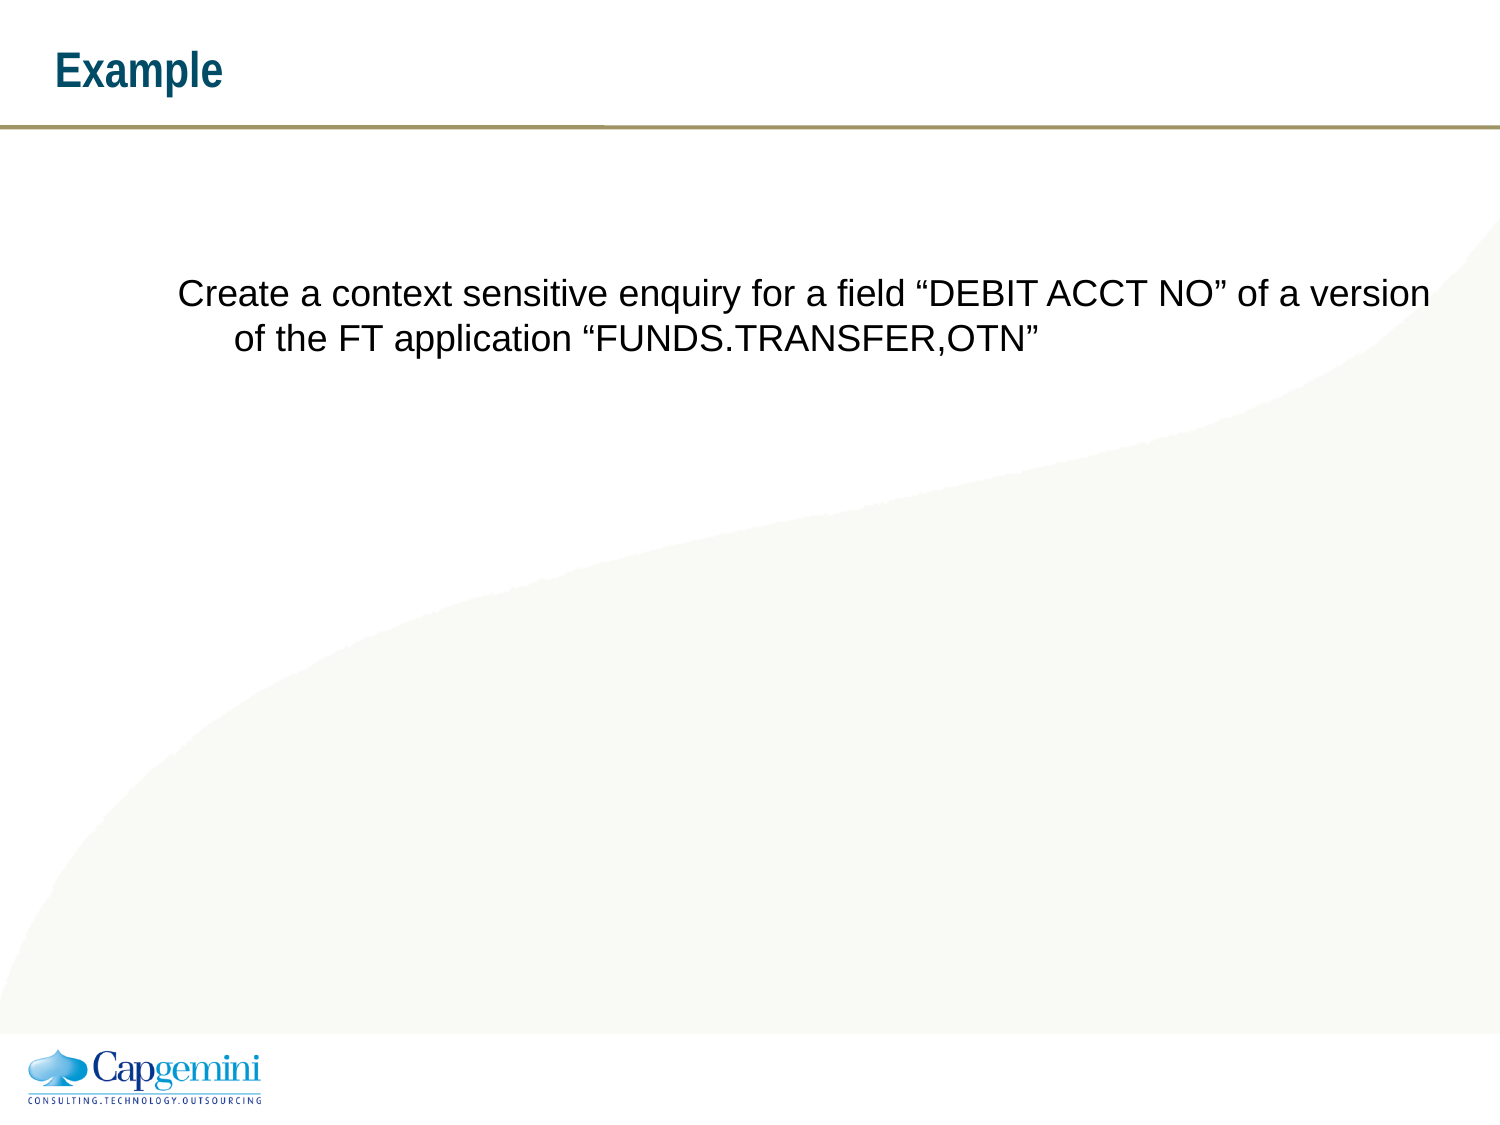

# Example
Create a context sensitive enquiry for a field “DEBIT ACCT NO” of a version of the FT application “FUNDS.TRANSFER,OTN”